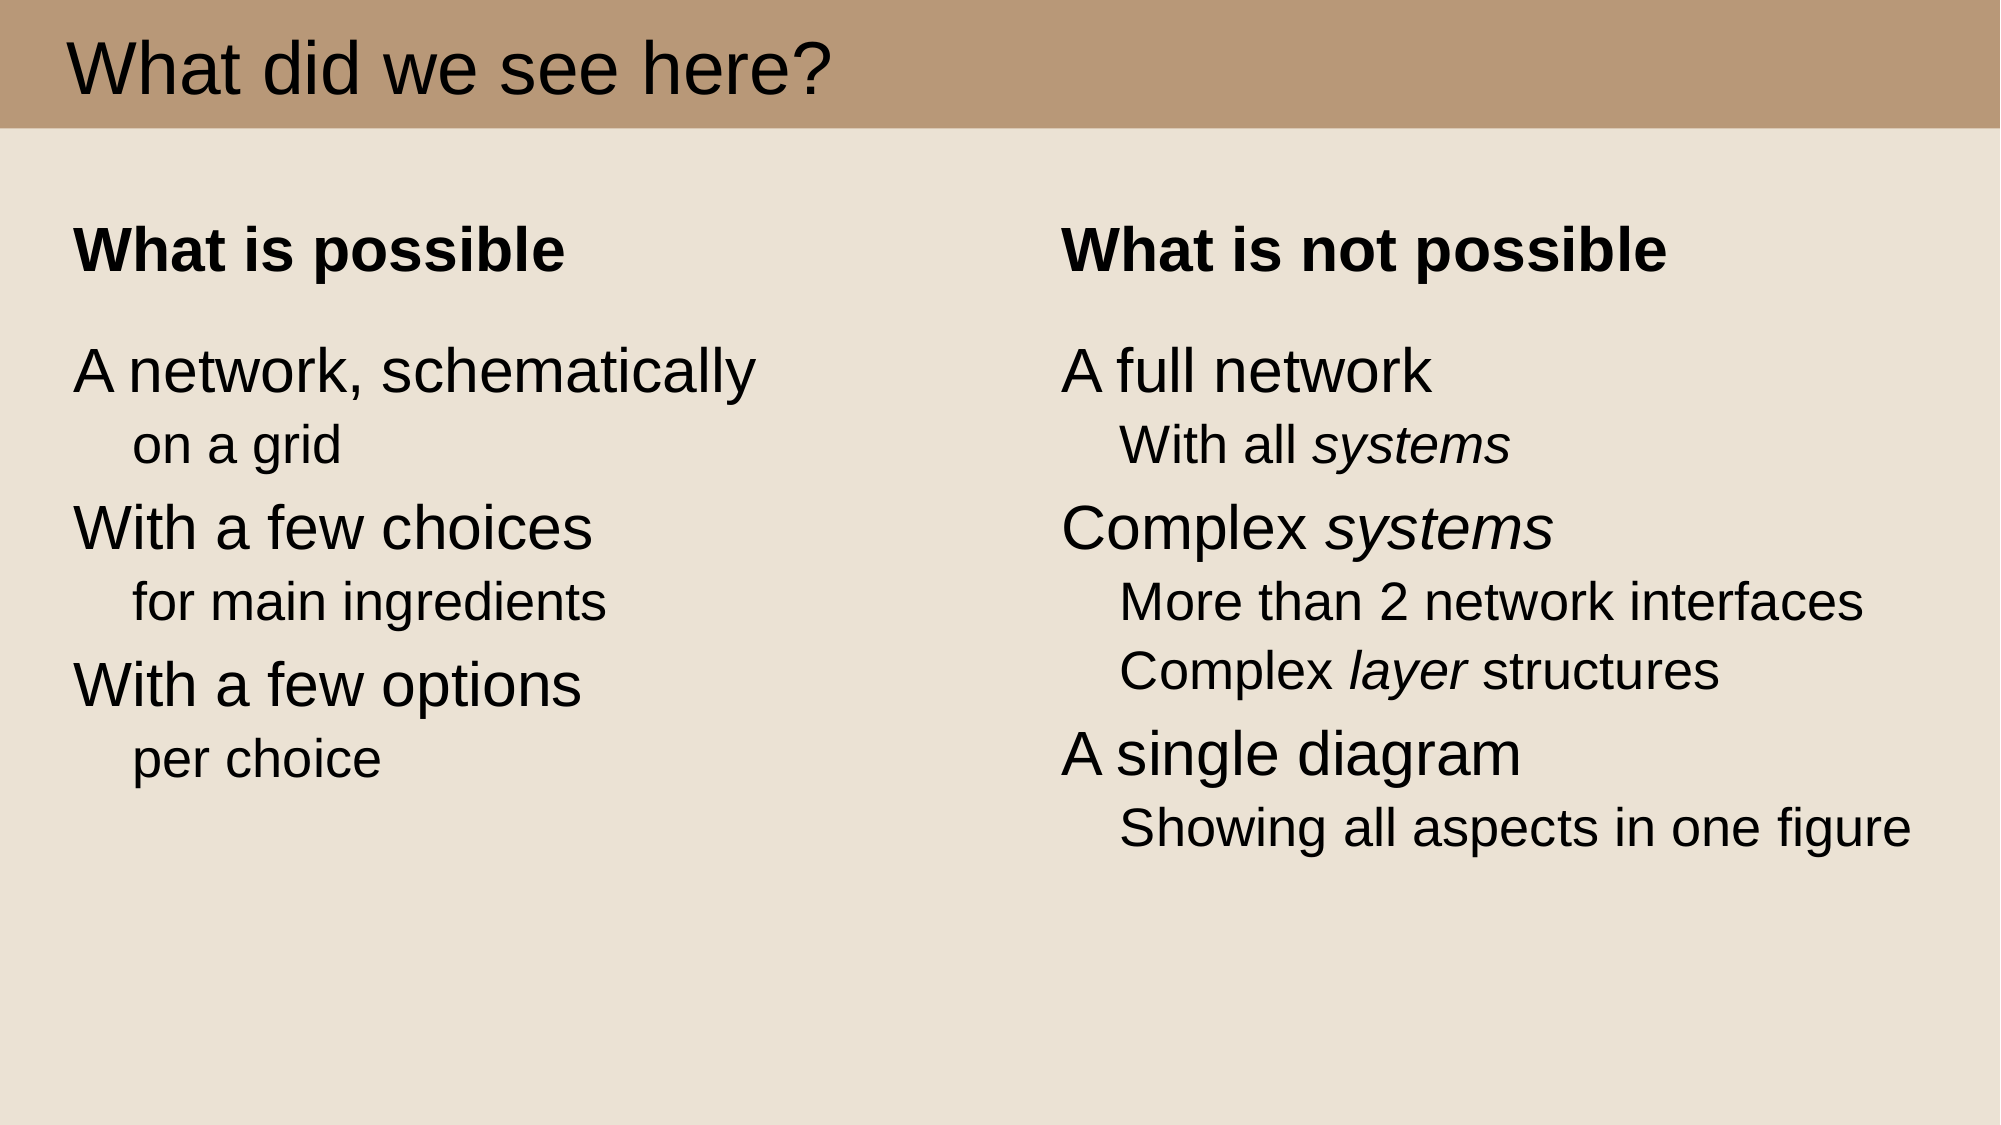

# What did we see here?
What is possible
What is not possible
A full network
With all systems
Complex systems
More than 2 network interfaces
Complex layer structures
A single diagram
Showing all aspects in one figure
A network, schematically
on a grid
With a few choices
for main ingredients
With a few options
per choice